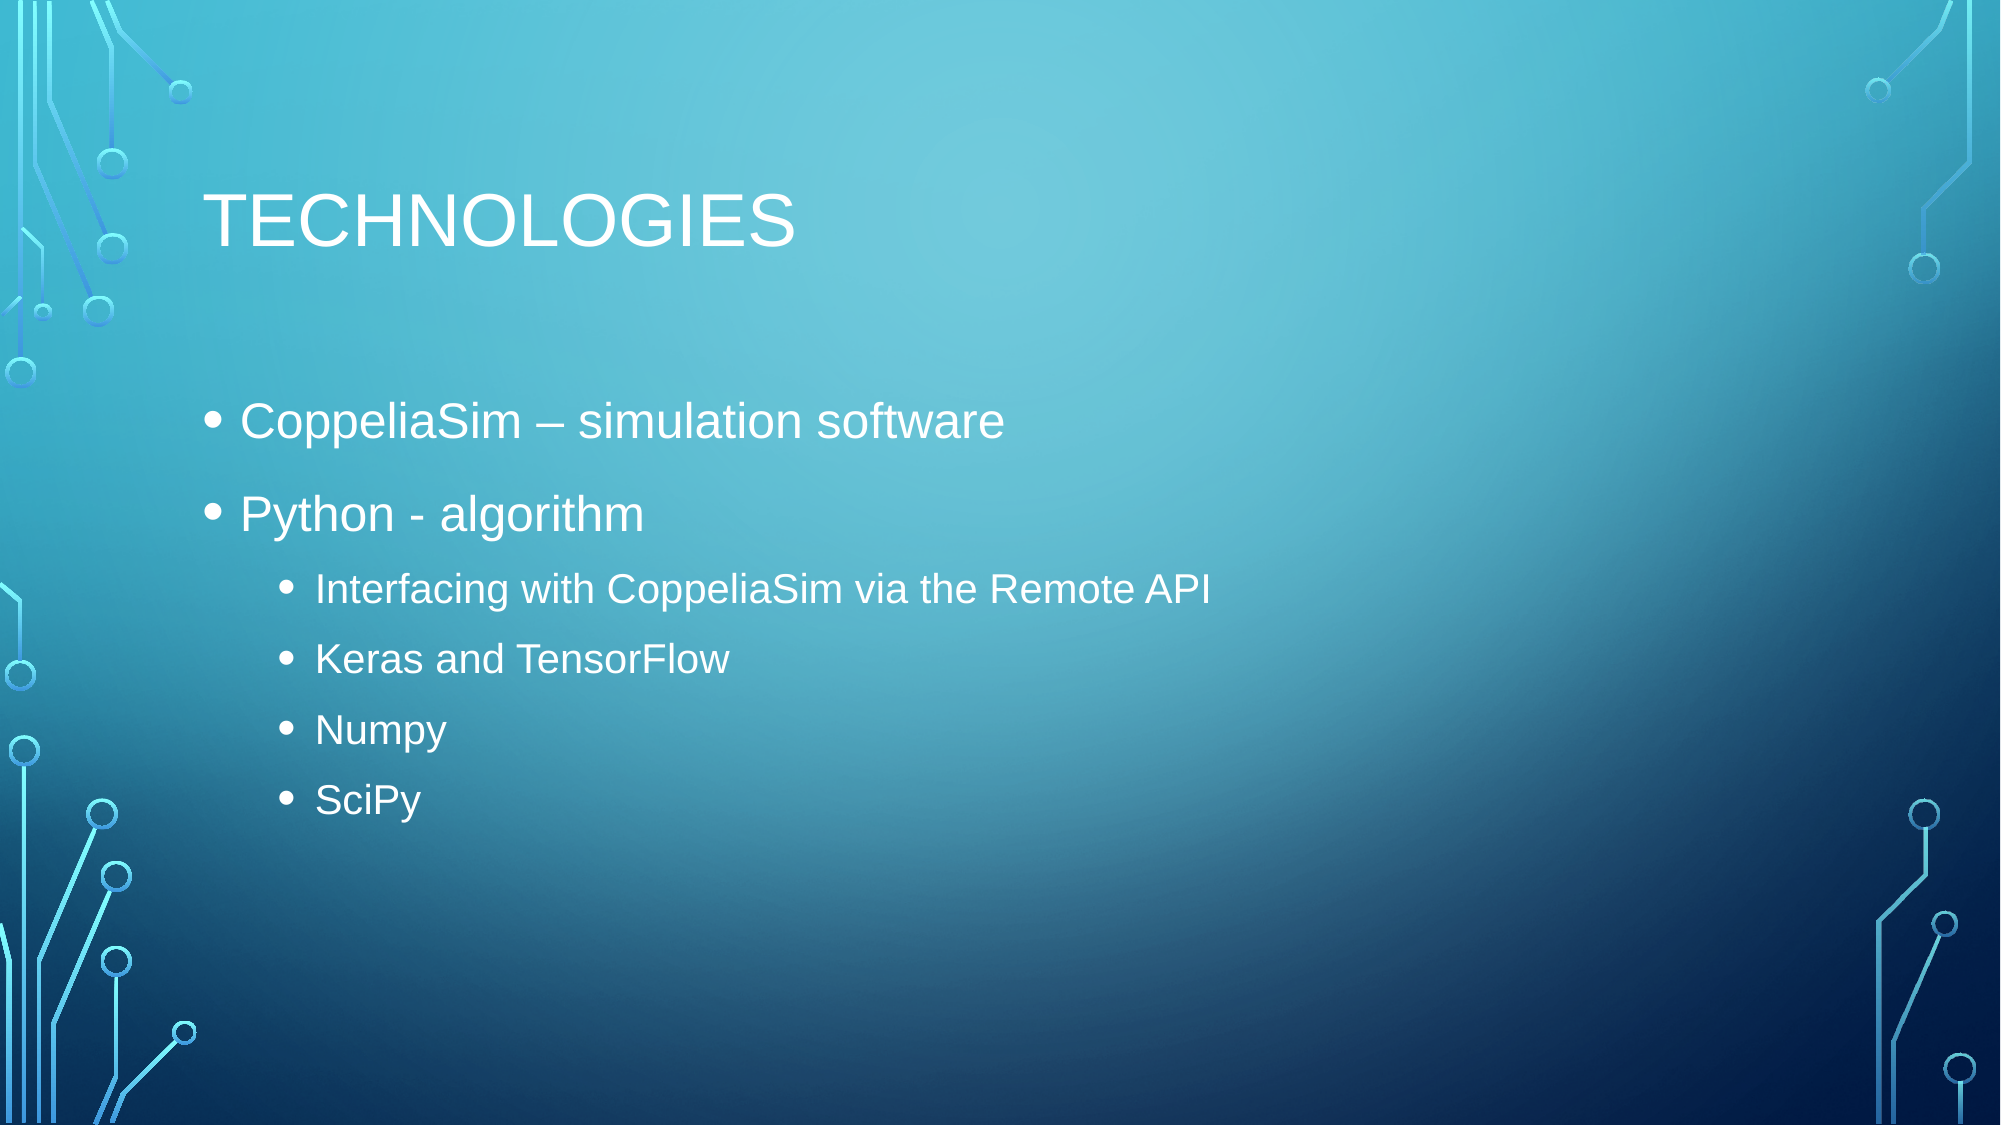

# Technologies
CoppeliaSim – simulation software
Python - algorithm
Interfacing with CoppeliaSim via the Remote API
Keras and TensorFlow
Numpy
SciPy